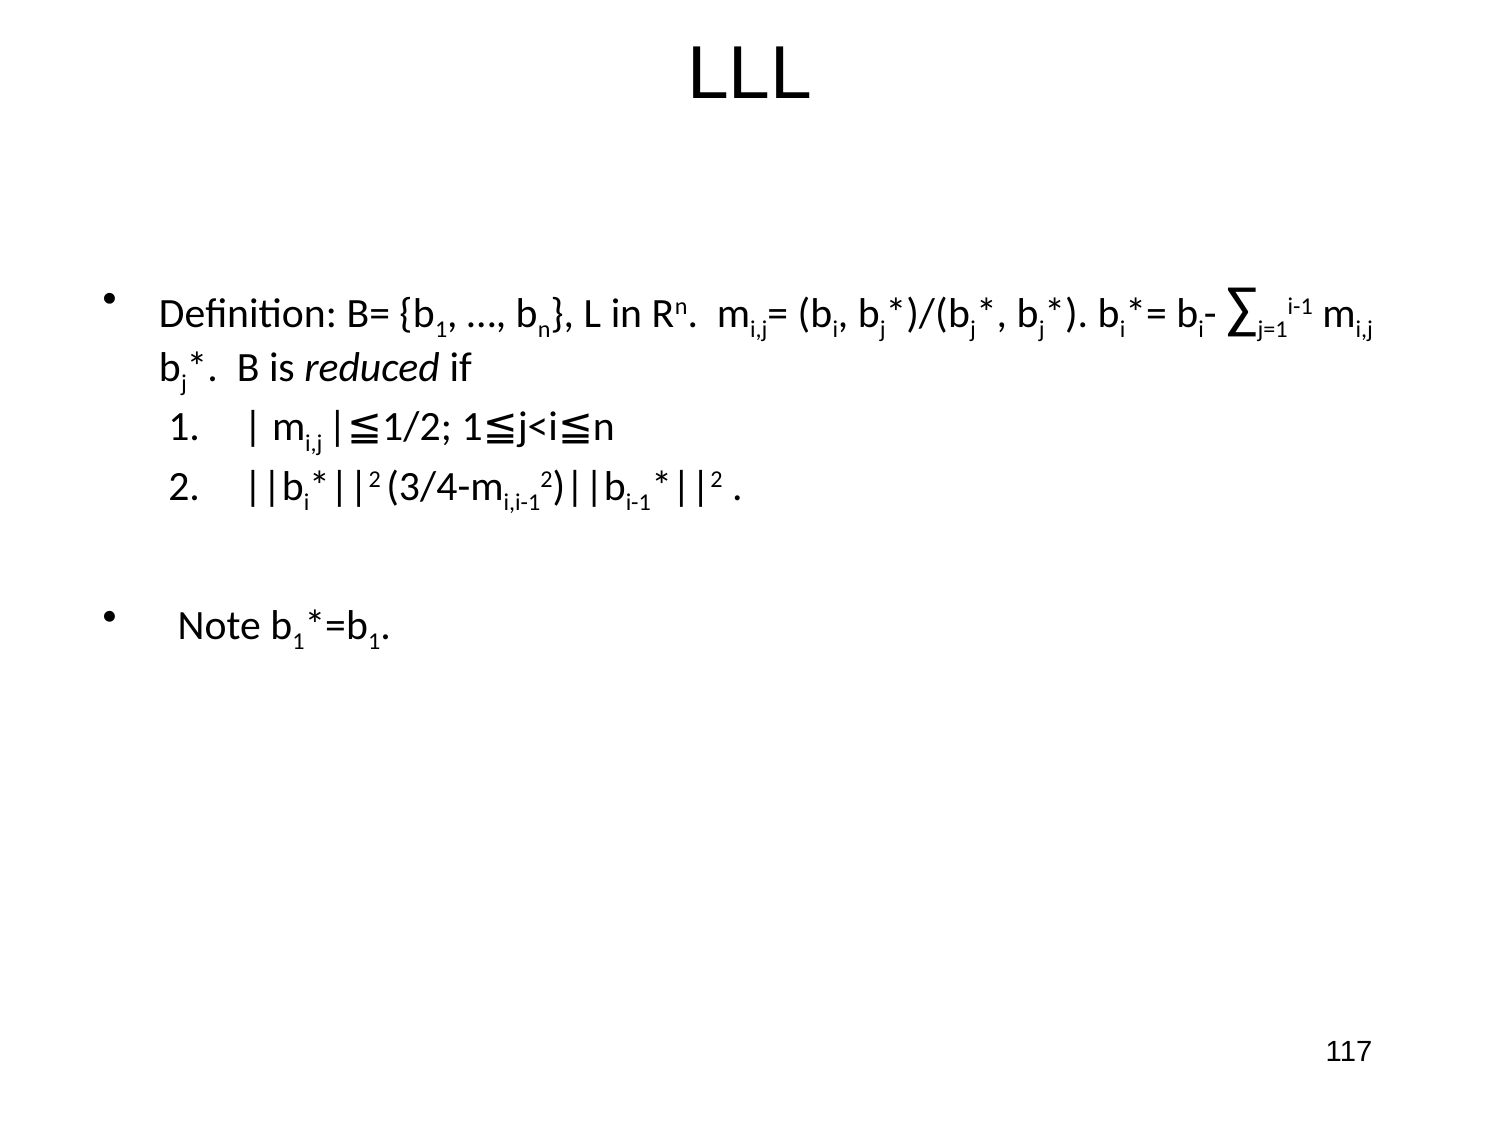

# LLL

Definition: B= {b1, …, bn}, L in Rn.  mi,j= (bi, bj*)/(bj*, bj*). bi*= bi- ∑j=1i-1 mi,j bj*.  B is reduced if
| mi,j |≦1/2; 1≦j<i≦n
||bi*||2 (3/4-mi,i-12)||bi-1*||2 .

Note b1*=b1.
117